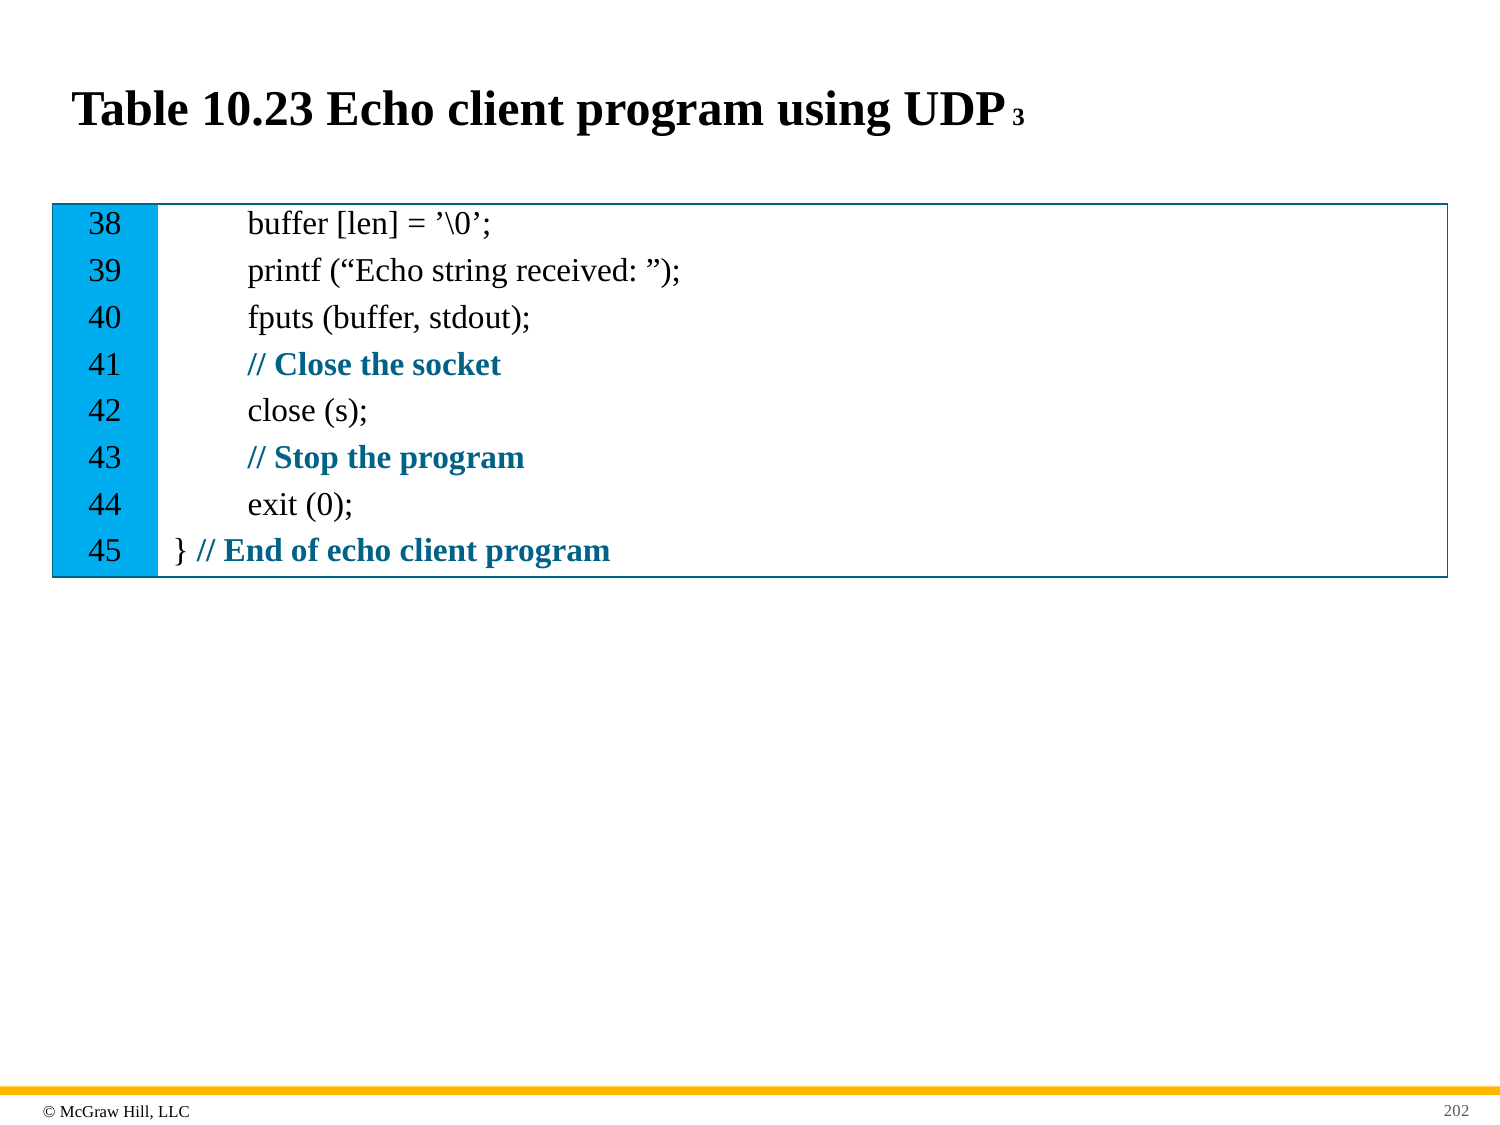

# Table 10.23 Echo client program using UDP 3
| 38 | buffer [len] = ’\0’; |
| --- | --- |
| 39 | printf (“Echo string received: ”); |
| 40 | fputs (buffer, stdout); |
| 41 | // Close the socket |
| 42 | close (s); |
| 43 | // Stop the program |
| 44 | exit (0); |
| 45 | } // End of echo client program |
202